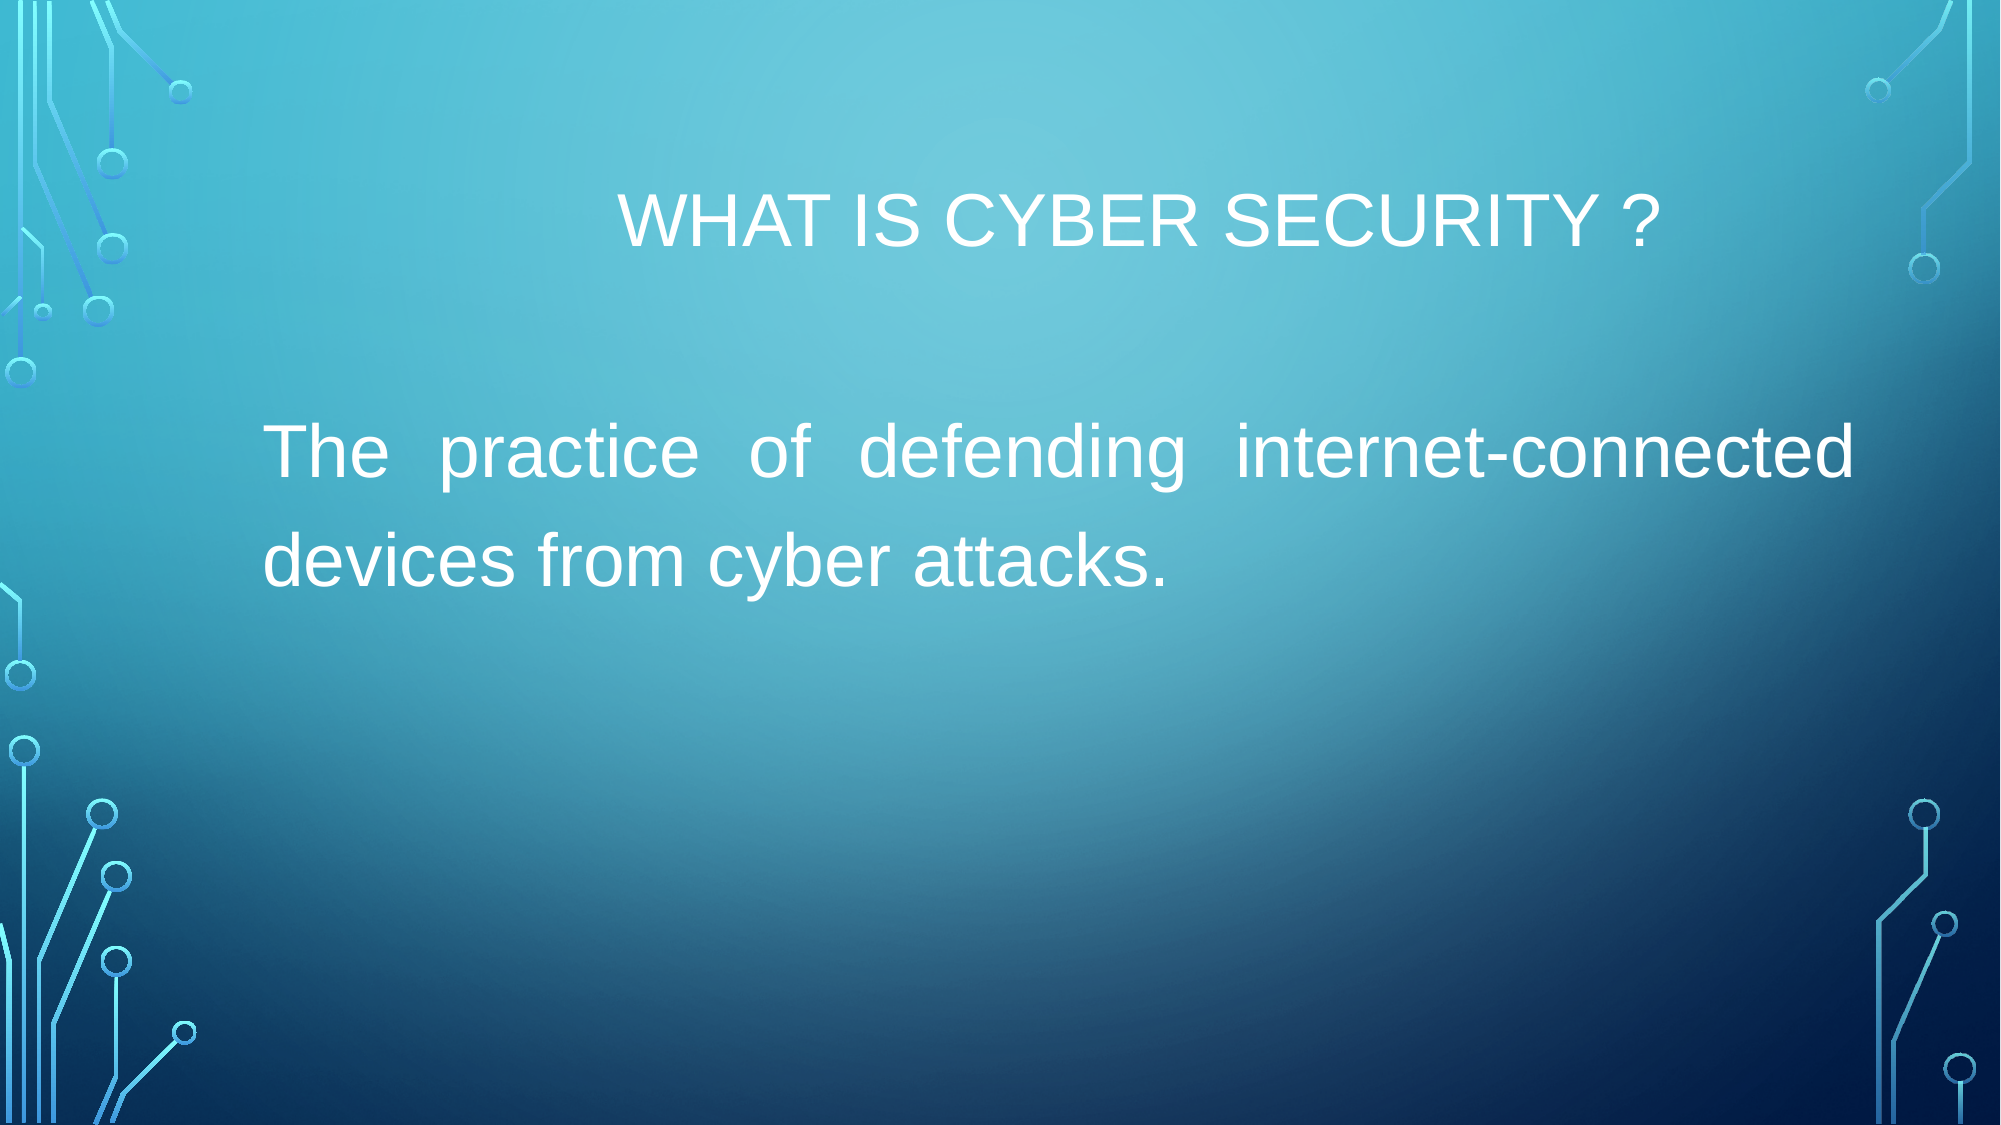

# What is Cyber Security ?
The practice of defending internet-connected devices from cyber attacks.